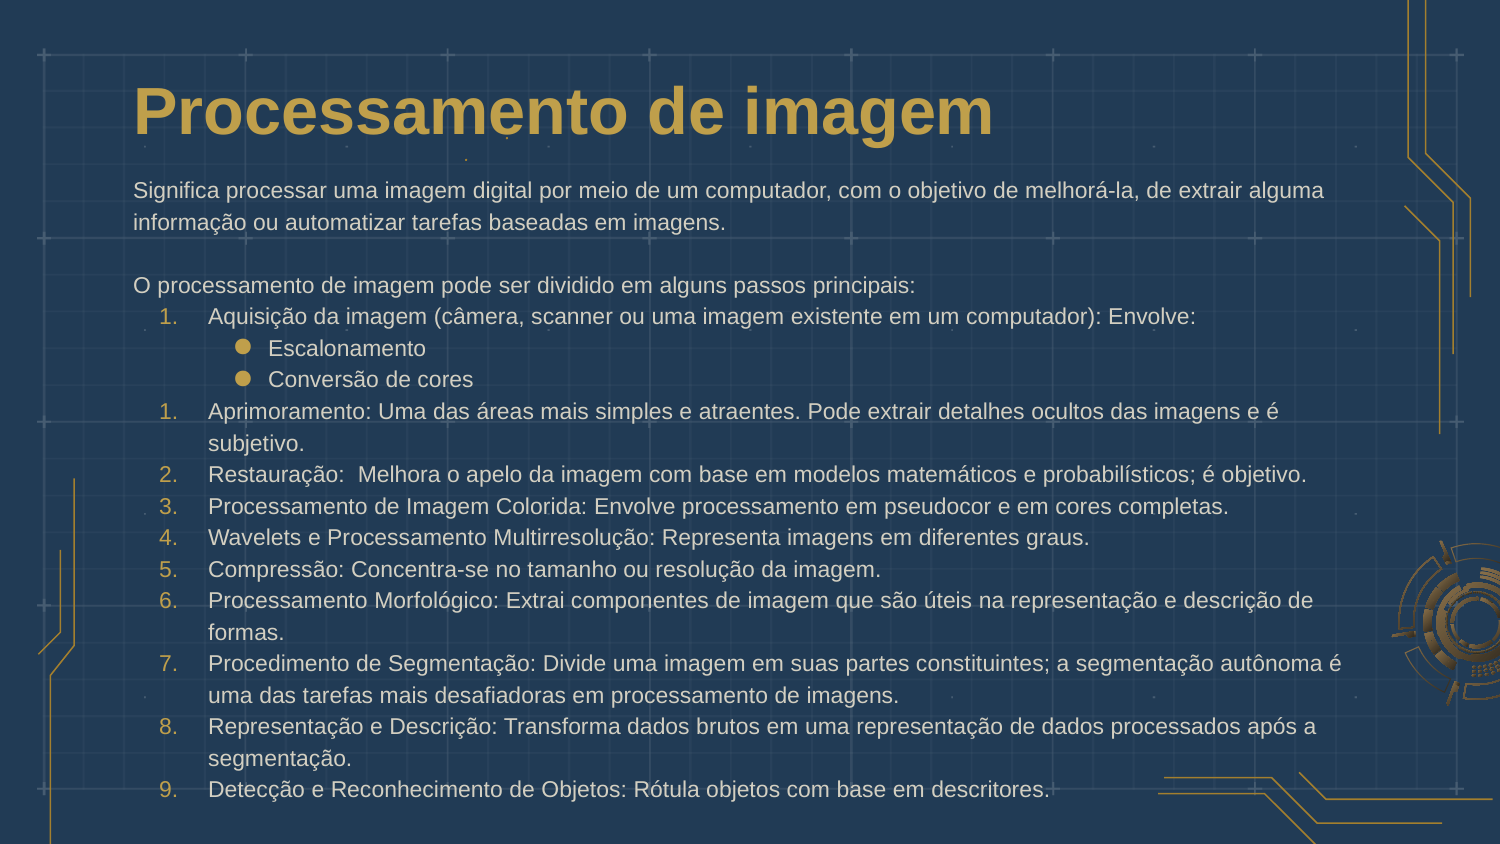

# Processamento de imagem
Significa processar uma imagem digital por meio de um computador, com o objetivo de melhorá-la, de extrair alguma informação ou automatizar tarefas baseadas em imagens.

O processamento de imagem pode ser dividido em alguns passos principais:
Aquisição da imagem (câmera, scanner ou uma imagem existente em um computador): Envolve:
Escalonamento
Conversão de cores
Aprimoramento: Uma das áreas mais simples e atraentes. Pode extrair detalhes ocultos das imagens e é subjetivo.
Restauração:  Melhora o apelo da imagem com base em modelos matemáticos e probabilísticos; é objetivo.
Processamento de Imagem Colorida: Envolve processamento em pseudocor e em cores completas.
Wavelets e Processamento Multirresolução: Representa imagens em diferentes graus.
Compressão: Concentra-se no tamanho ou resolução da imagem.
Processamento Morfológico: Extrai componentes de imagem que são úteis na representação e descrição de formas.
Procedimento de Segmentação: Divide uma imagem em suas partes constituintes; a segmentação autônoma é uma das tarefas mais desafiadoras em processamento de imagens.
Representação e Descrição: Transforma dados brutos em uma representação de dados processados após a segmentação.
Detecção e Reconhecimento de Objetos: Rótula objetos com base em descritores.

O processamento de imagem tem uma grande relação com visão computacional. Quando a entrada é uma imagem e a saída é alguma forma de informação ou descrição, é chamada de visão computacional.